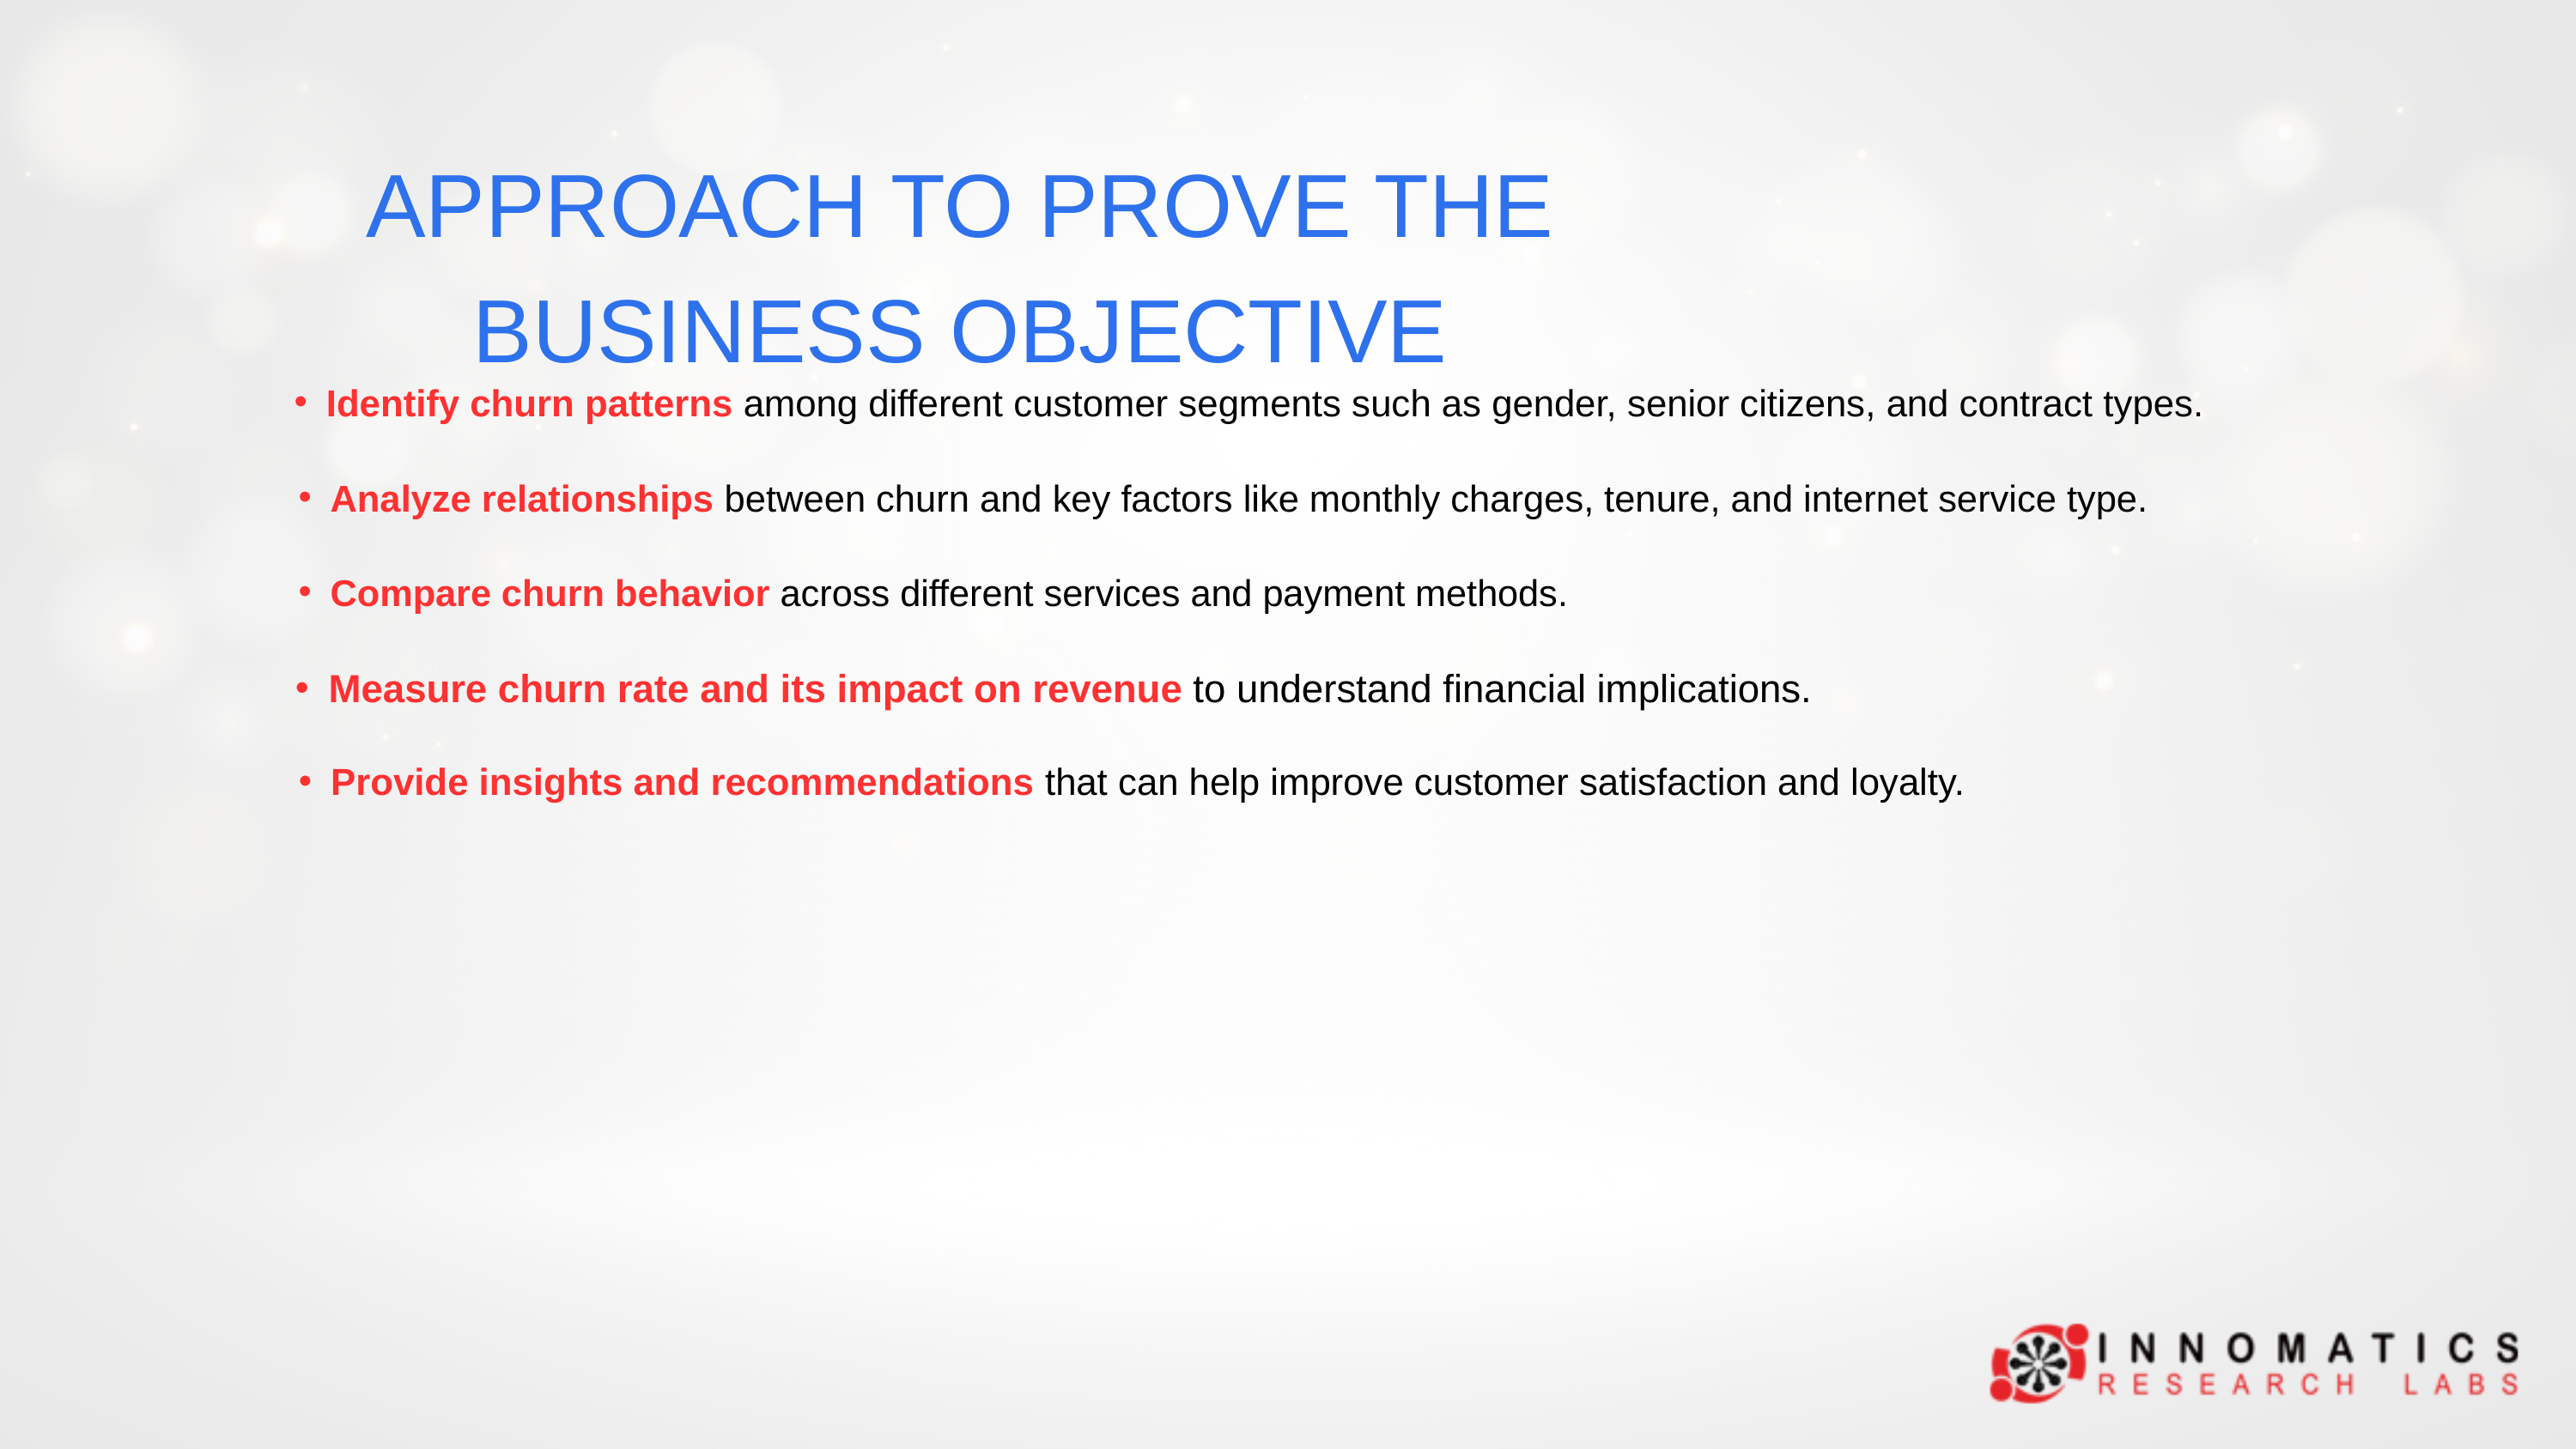

APPROACH TO PROVE THE BUSINESS OBJECTIVE
Identify churn patterns among different customer segments such as gender, senior citizens, and contract types.
Analyze relationships between churn and key factors like monthly charges, tenure, and internet service type.
Compare churn behavior across different services and payment methods.
Measure churn rate and its impact on revenue to understand financial implications.
Provide insights and recommendations that can help improve customer satisfaction and loyalty.